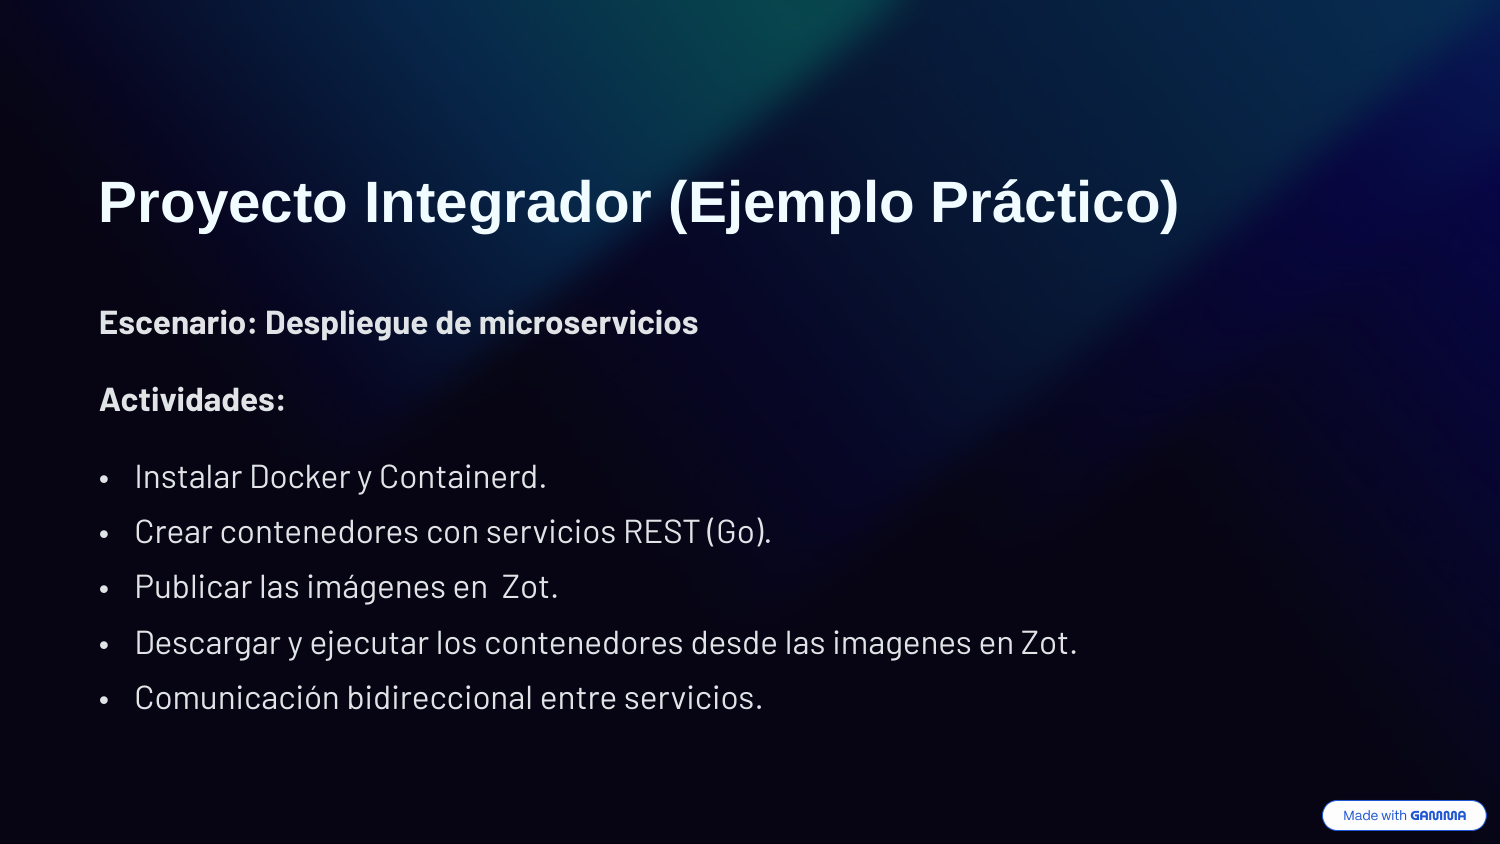

Proyecto Integrador (Ejemplo Práctico)
Escenario: Despliegue de microservicios
Actividades:
Instalar Docker y Containerd.
Crear contenedores con servicios REST (Go).
Publicar las imágenes en  Zot.
Descargar y ejecutar los contenedores desde las imagenes en Zot.
Comunicación bidireccional entre servicios.